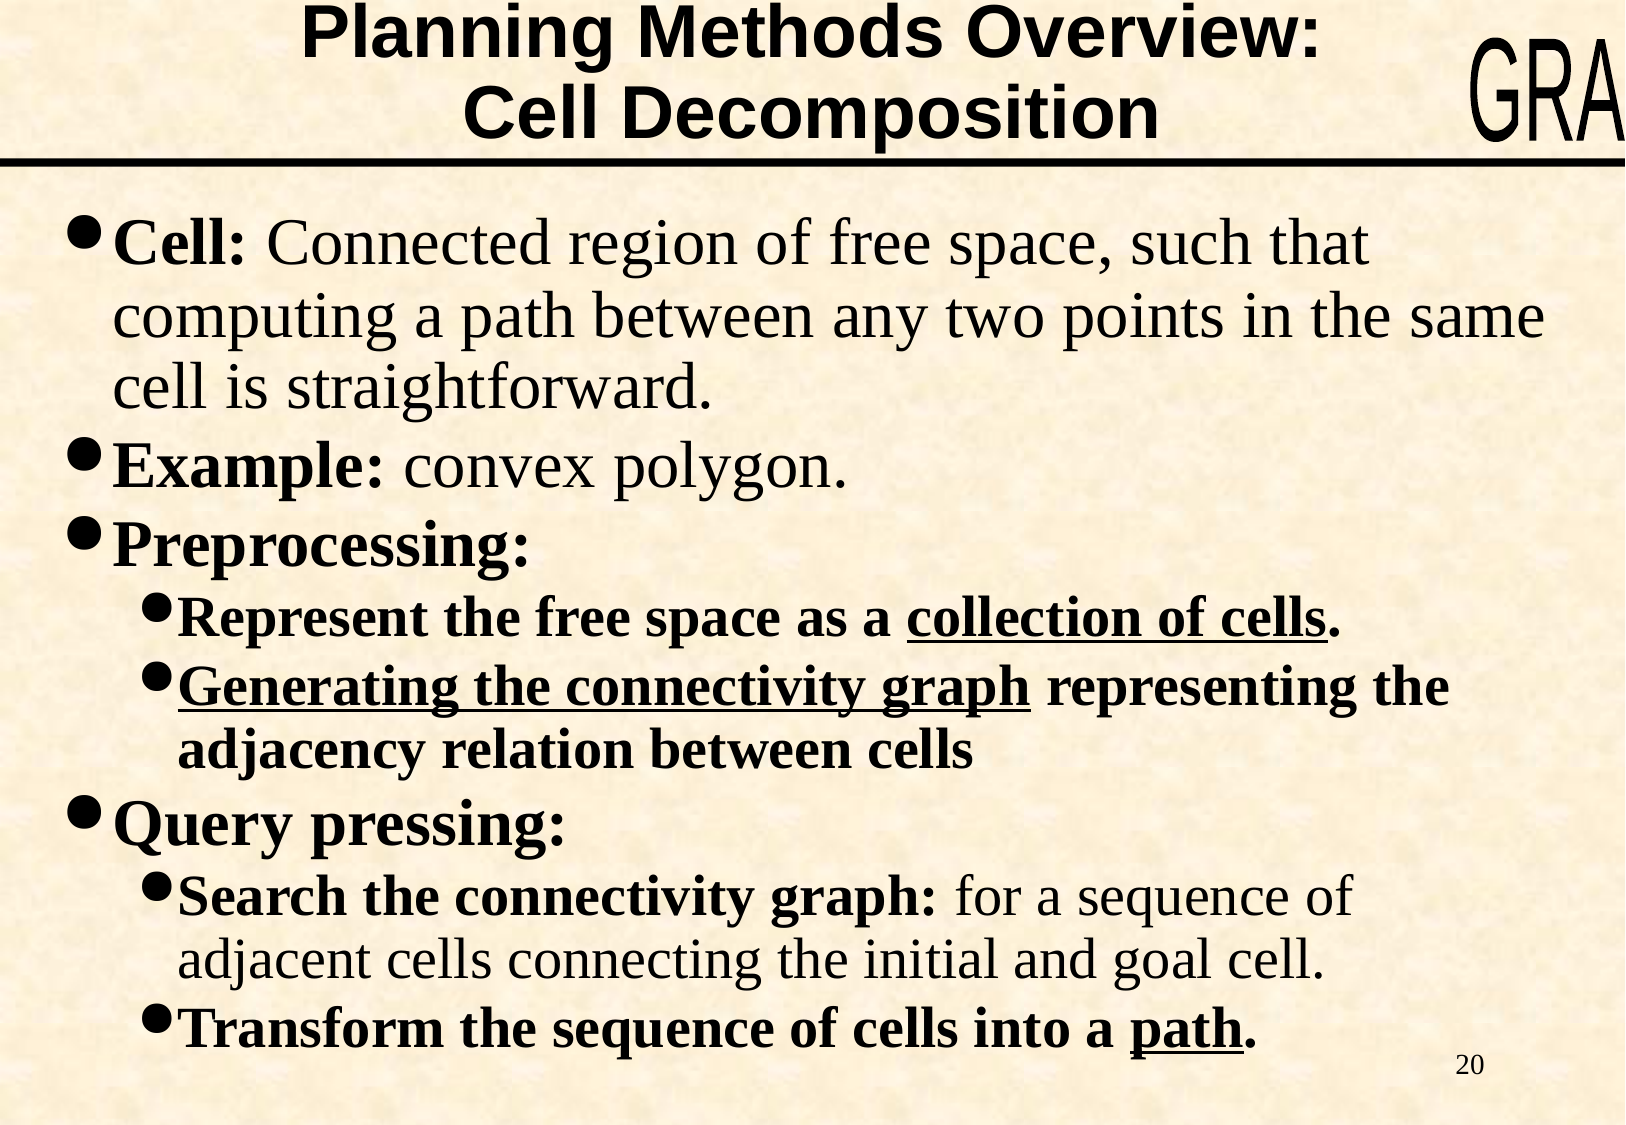

# Planning Methods Overview: Cell Decomposition
Cell: Connected region of free space, such that computing a path between any two points in the same cell is straightforward.
Example: convex polygon.
Preprocessing:
Represent the free space as a collection of cells.
Generating the connectivity graph representing the adjacency relation between cells
Query pressing:
Search the connectivity graph: for a sequence of adjacent cells connecting the initial and goal cell.
Transform the sequence of cells into a path.
20